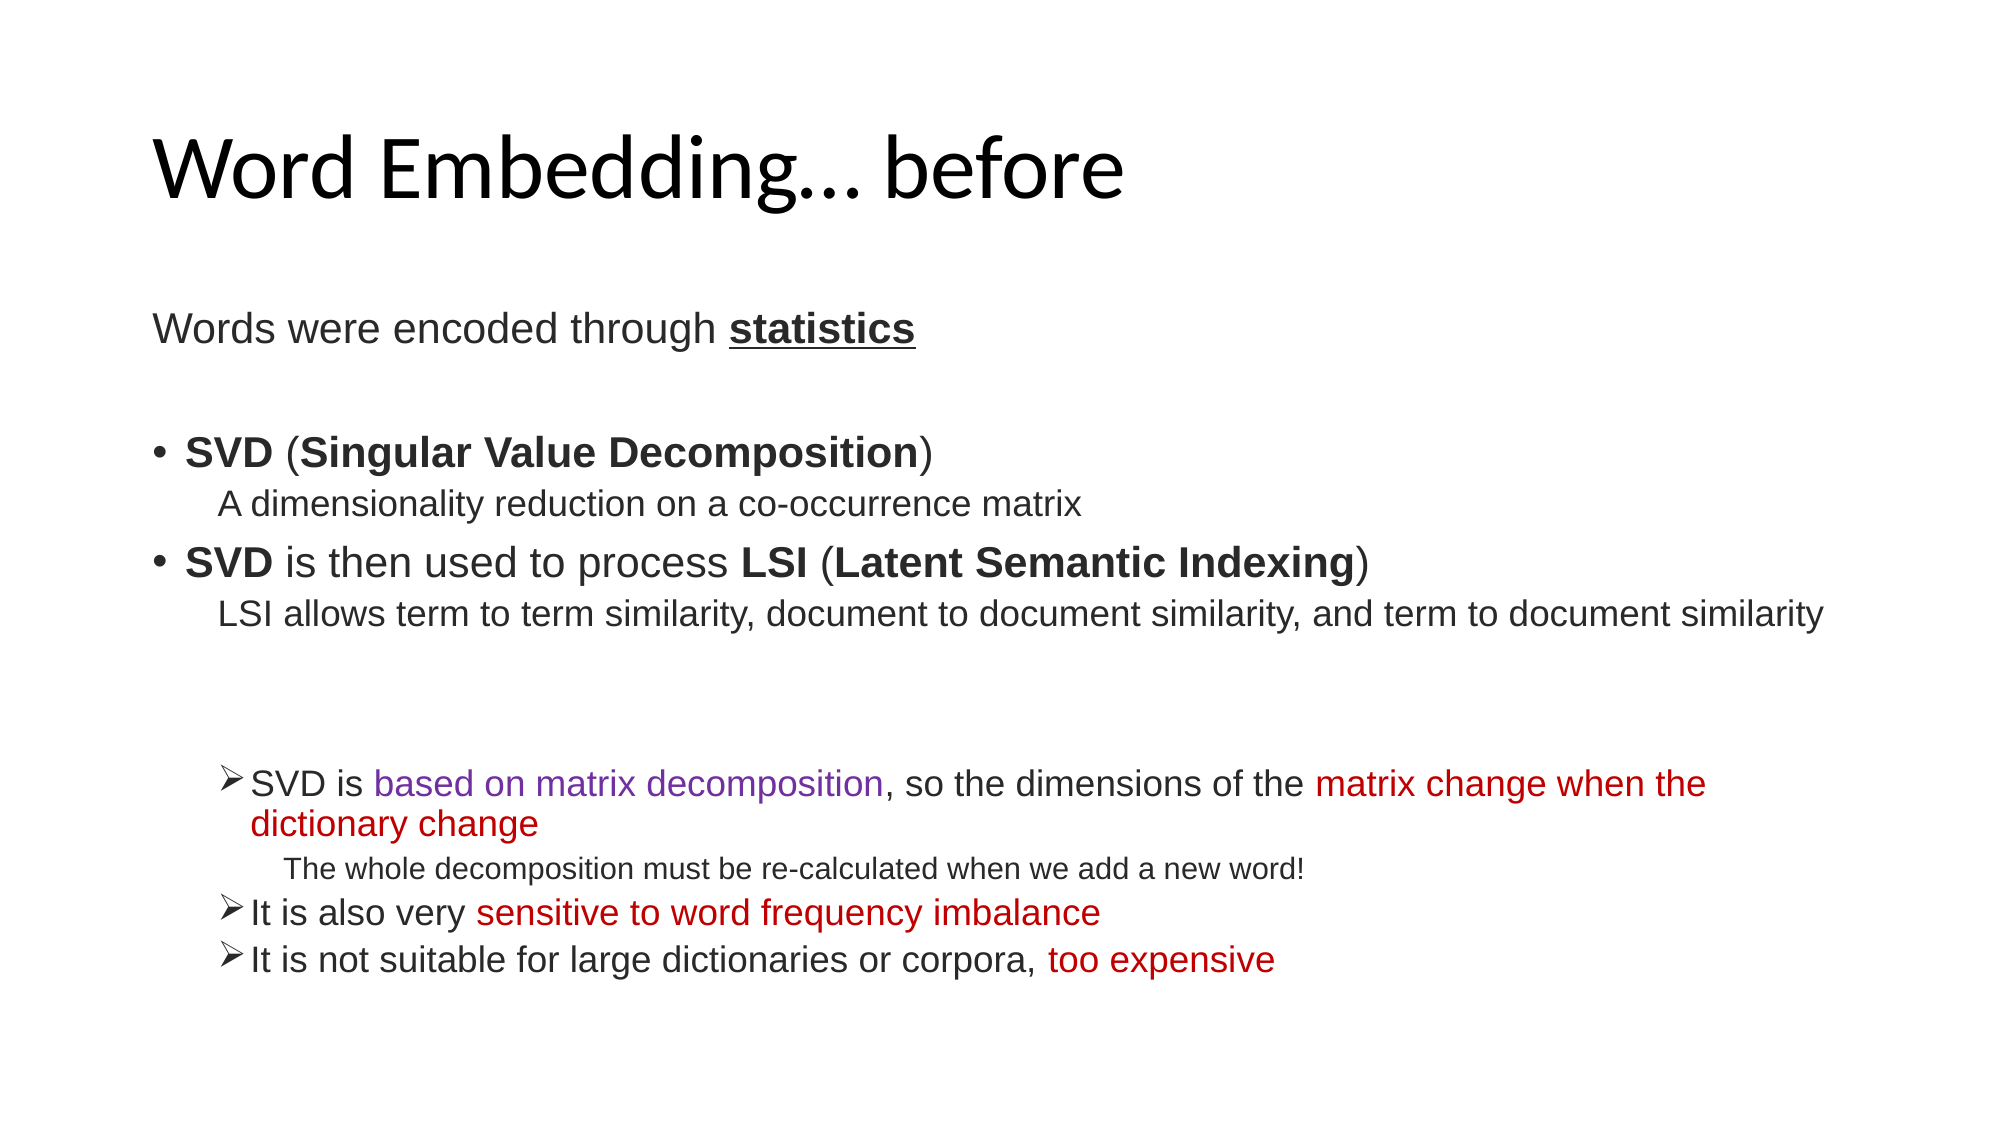

# Word Embedding… before
Words were encoded through statistics

SVD (Singular Value Decomposition)
A dimensionality reduction on a co-occurrence matrix
SVD is then used to process LSI (Latent Semantic Indexing)
LSI allows term to term similarity, document to document similarity, and term to document similarity

SVD is based on matrix decomposition, so the dimensions of the matrix change when the dictionary change
The whole decomposition must be re-calculated when we add a new word!
It is also very sensitive to word frequency imbalance
It is not suitable for large dictionaries or corpora, too expensive